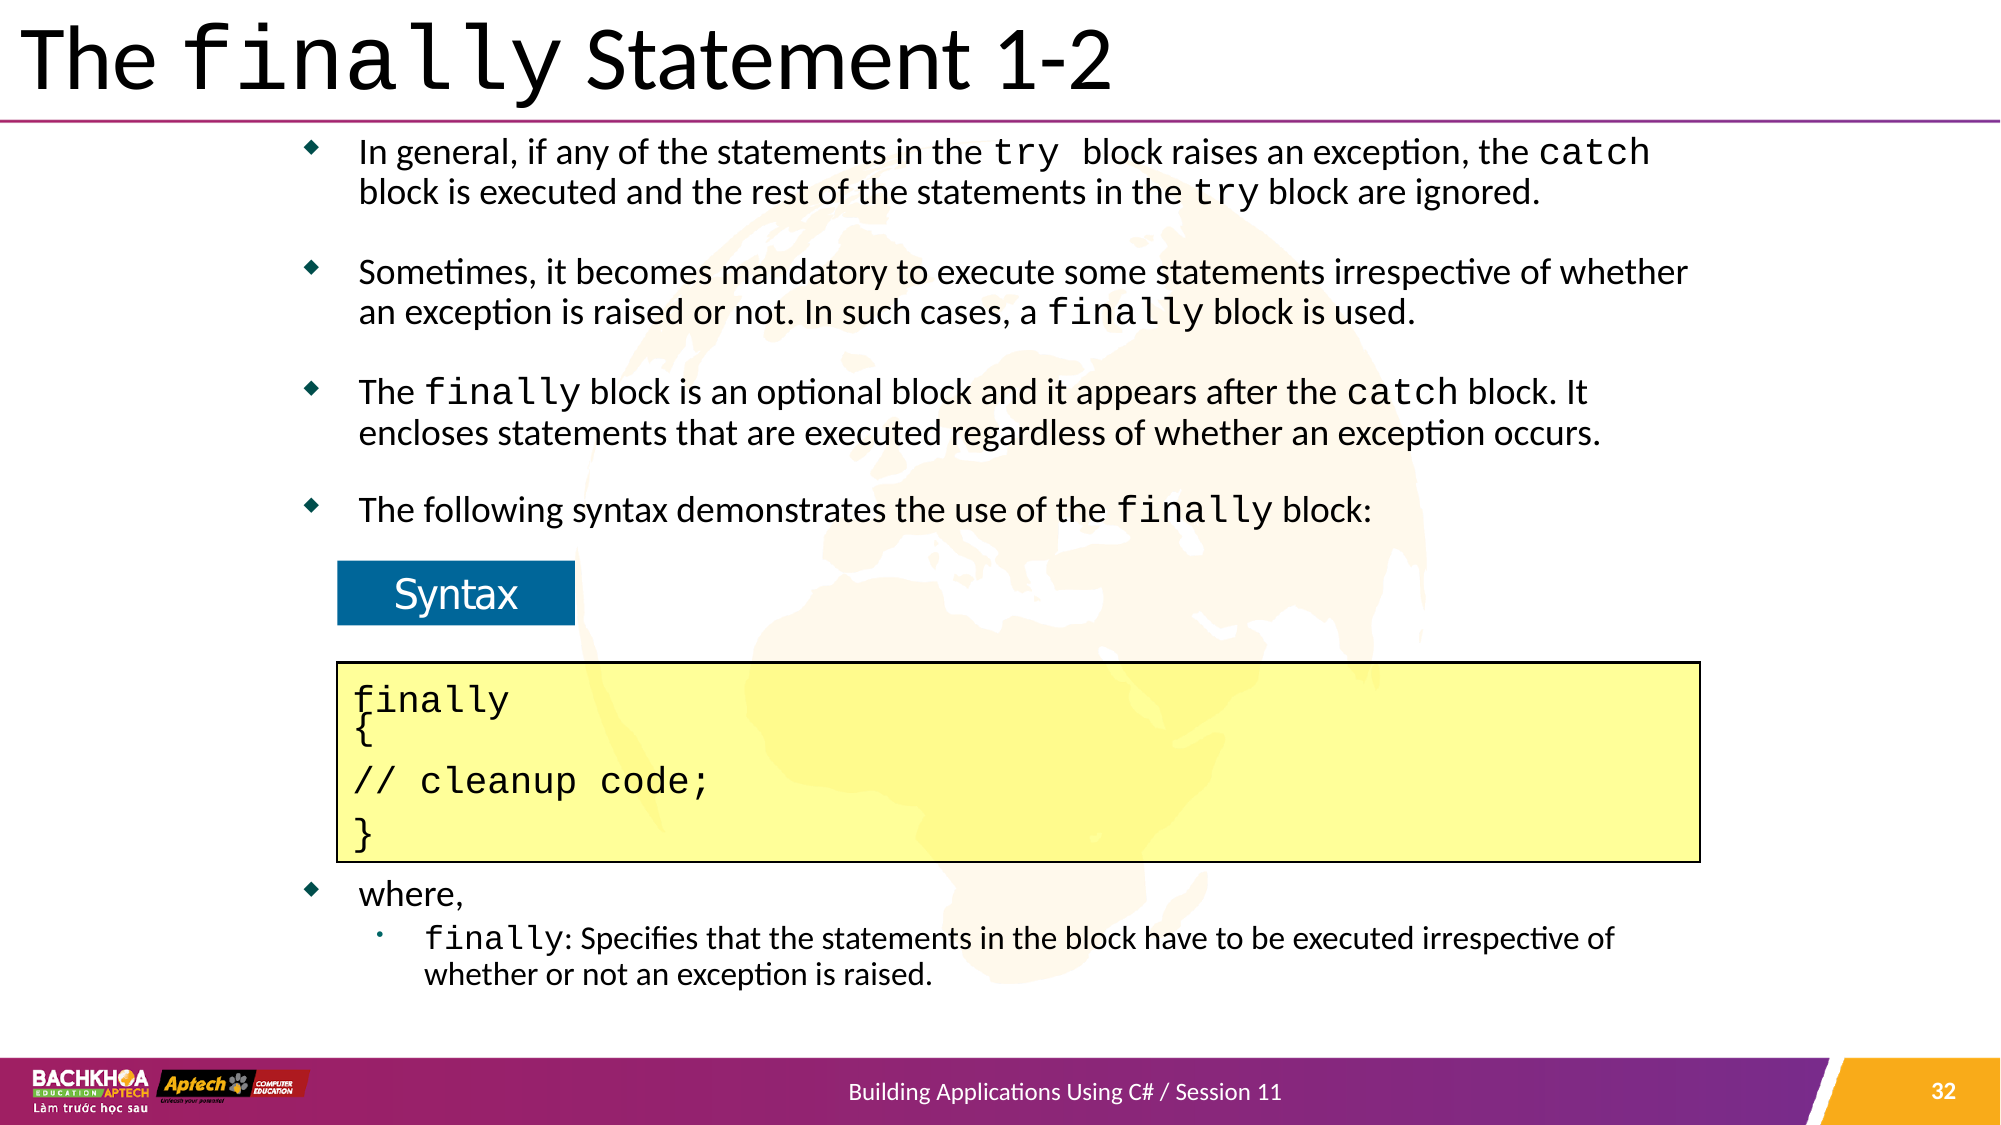

# The finally Statement 1-2
In general, if any of the statements in the try block raises an exception, the catch block is executed and the rest of the statements in the try block are ignored.

Sometimes, it becomes mandatory to execute some statements irrespective of whether an exception is raised or not. In such cases, a finally block is used.

The finally block is an optional block and it appears after the catch block. It encloses statements that are executed regardless of whether an exception occurs.

The following syntax demonstrates the use of the finally block:

where,
finally: Specifies that the statements in the block have to be executed irrespective of whether or not an exception is raised.

Syntax

finally
{

// cleanup code;
}
32
Building Applications Using C# / Session 11